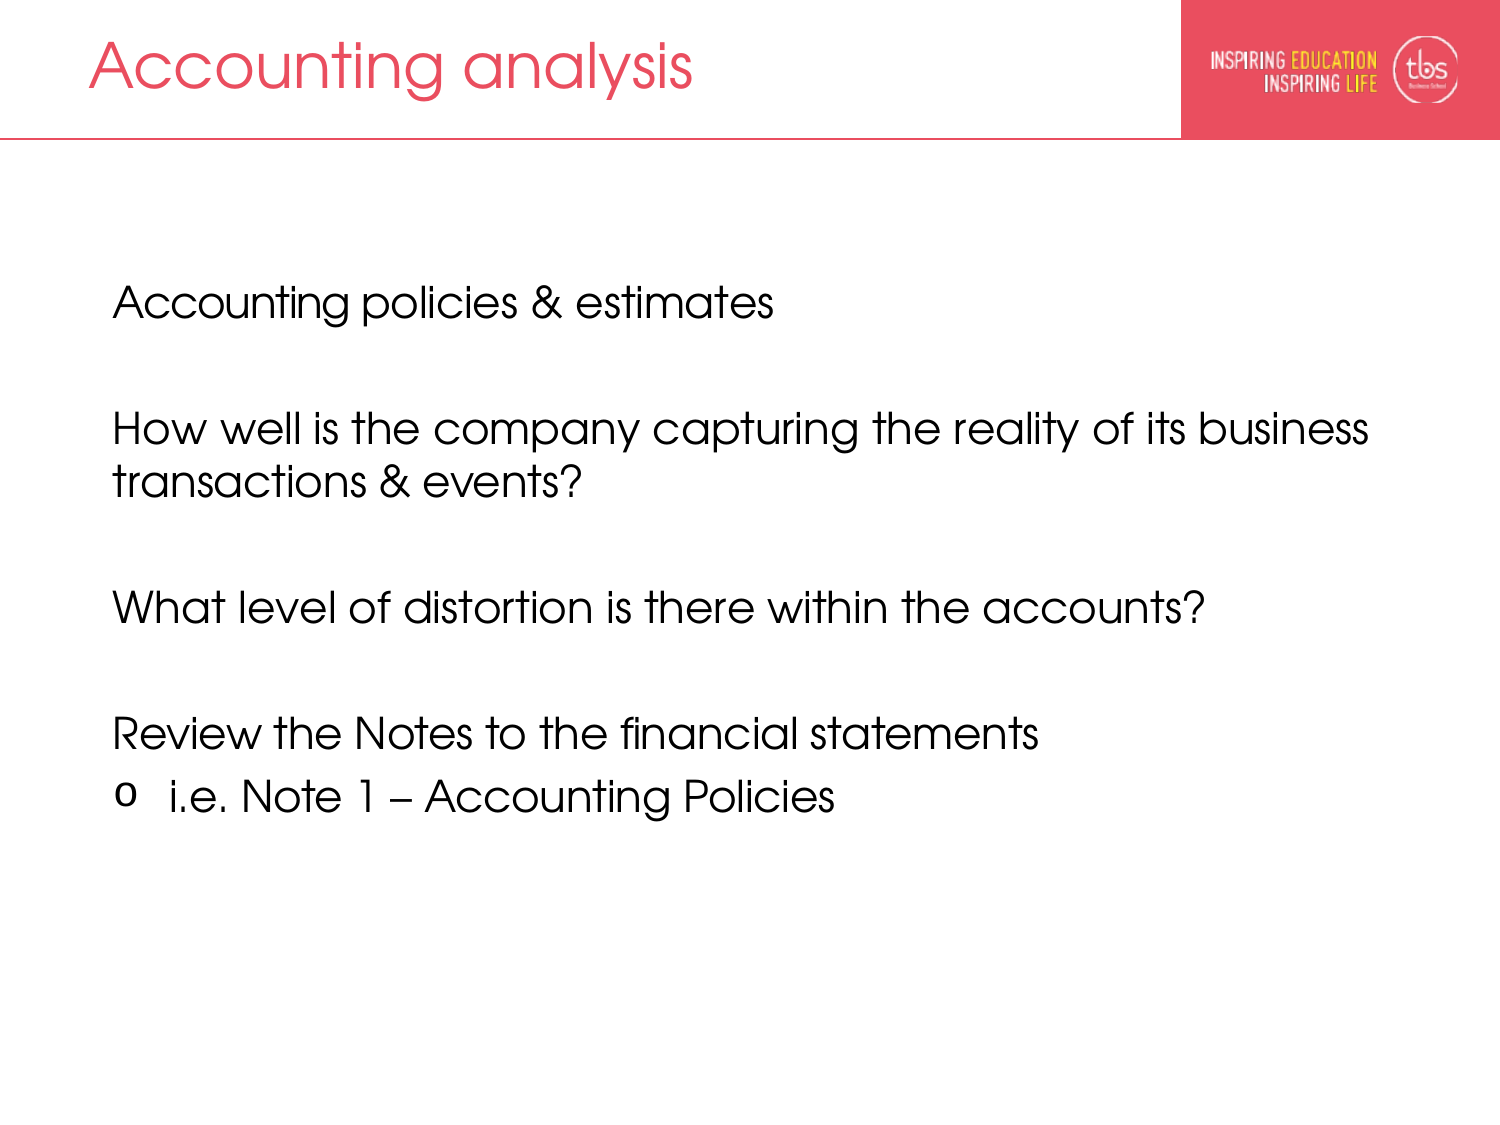

# Accounting analysis
Accounting policies & estimates

How well is the company capturing the reality of its business transactions & events?

What level of distortion is there within the accounts?

Review the Notes to the financial statements
i.e. Note 1 – Accounting Policies